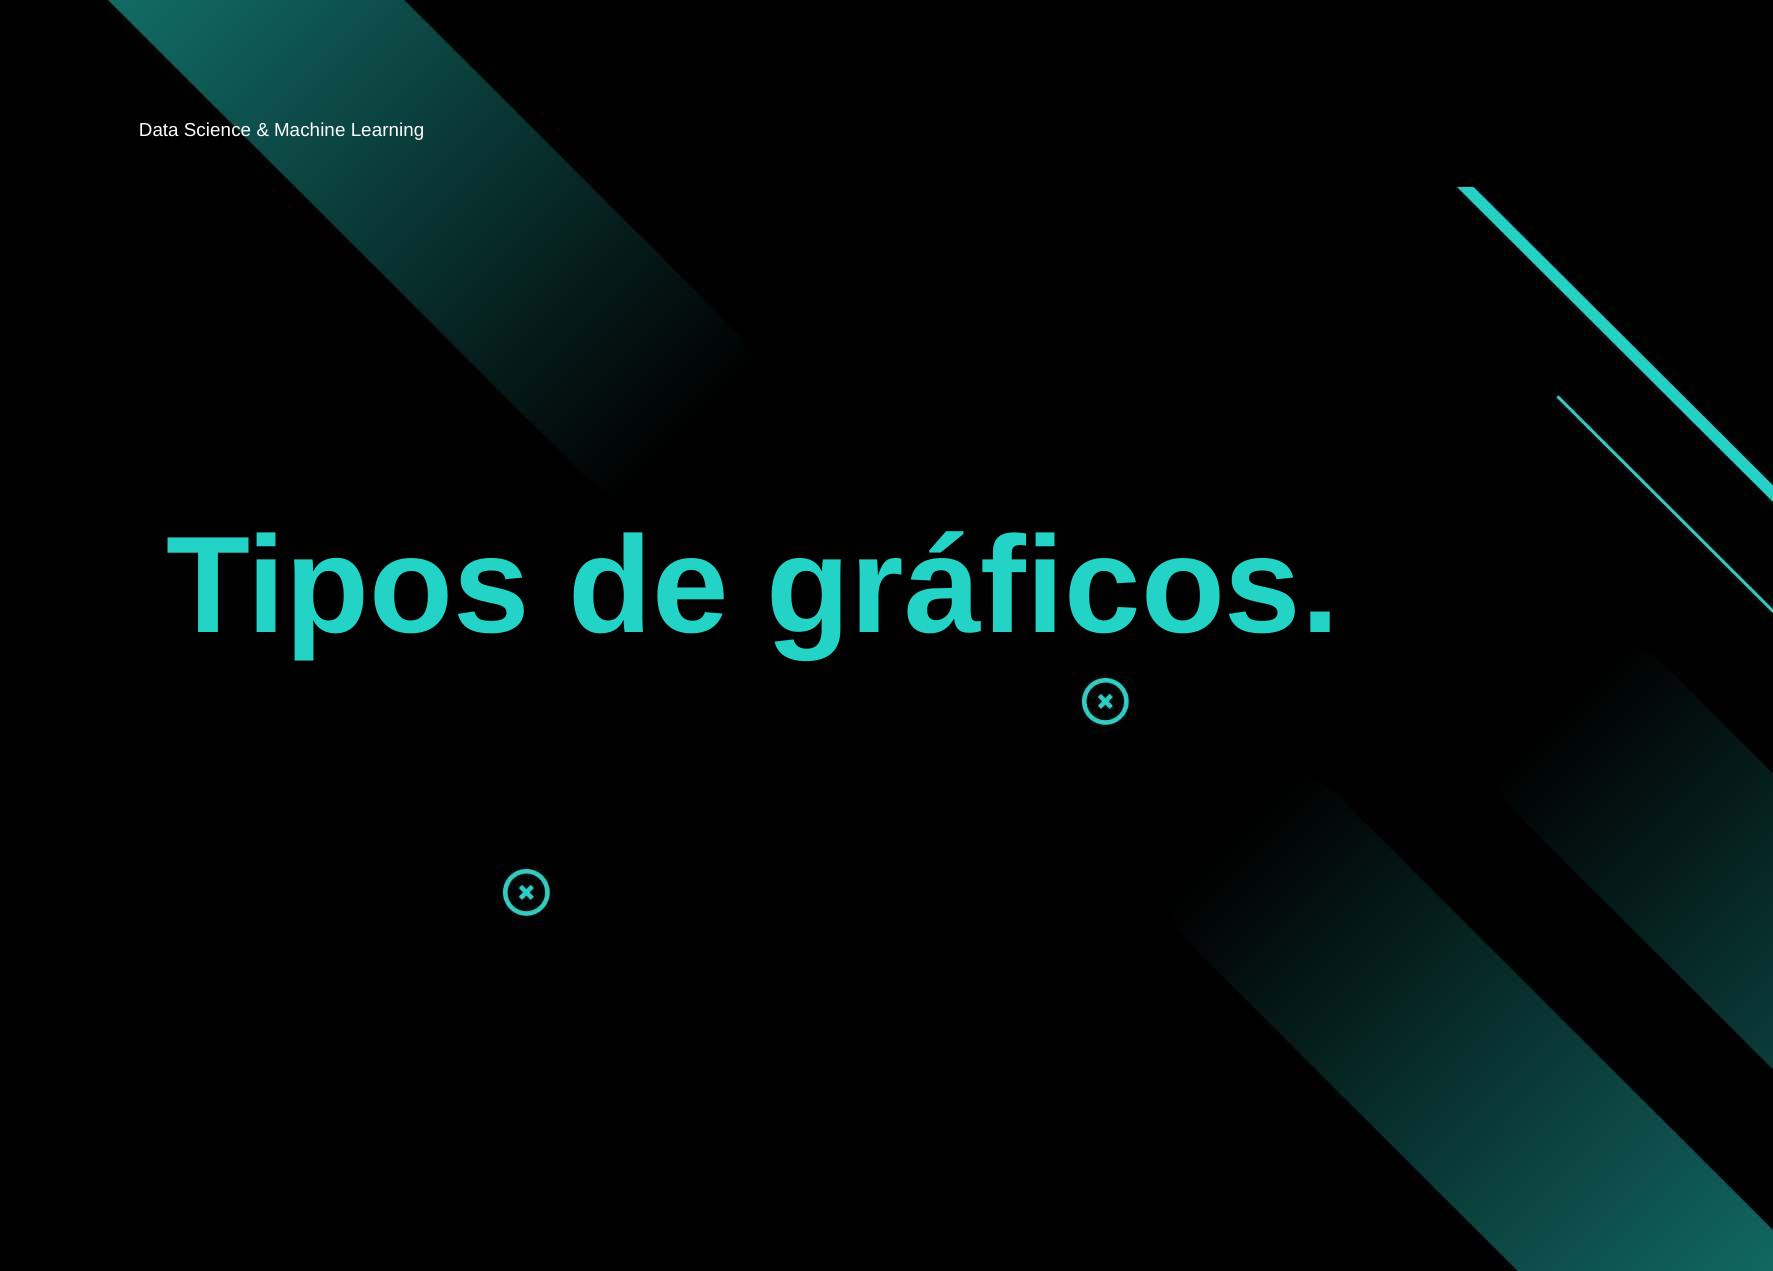

Data Science & Machine Learning
Tipos de gráficos.